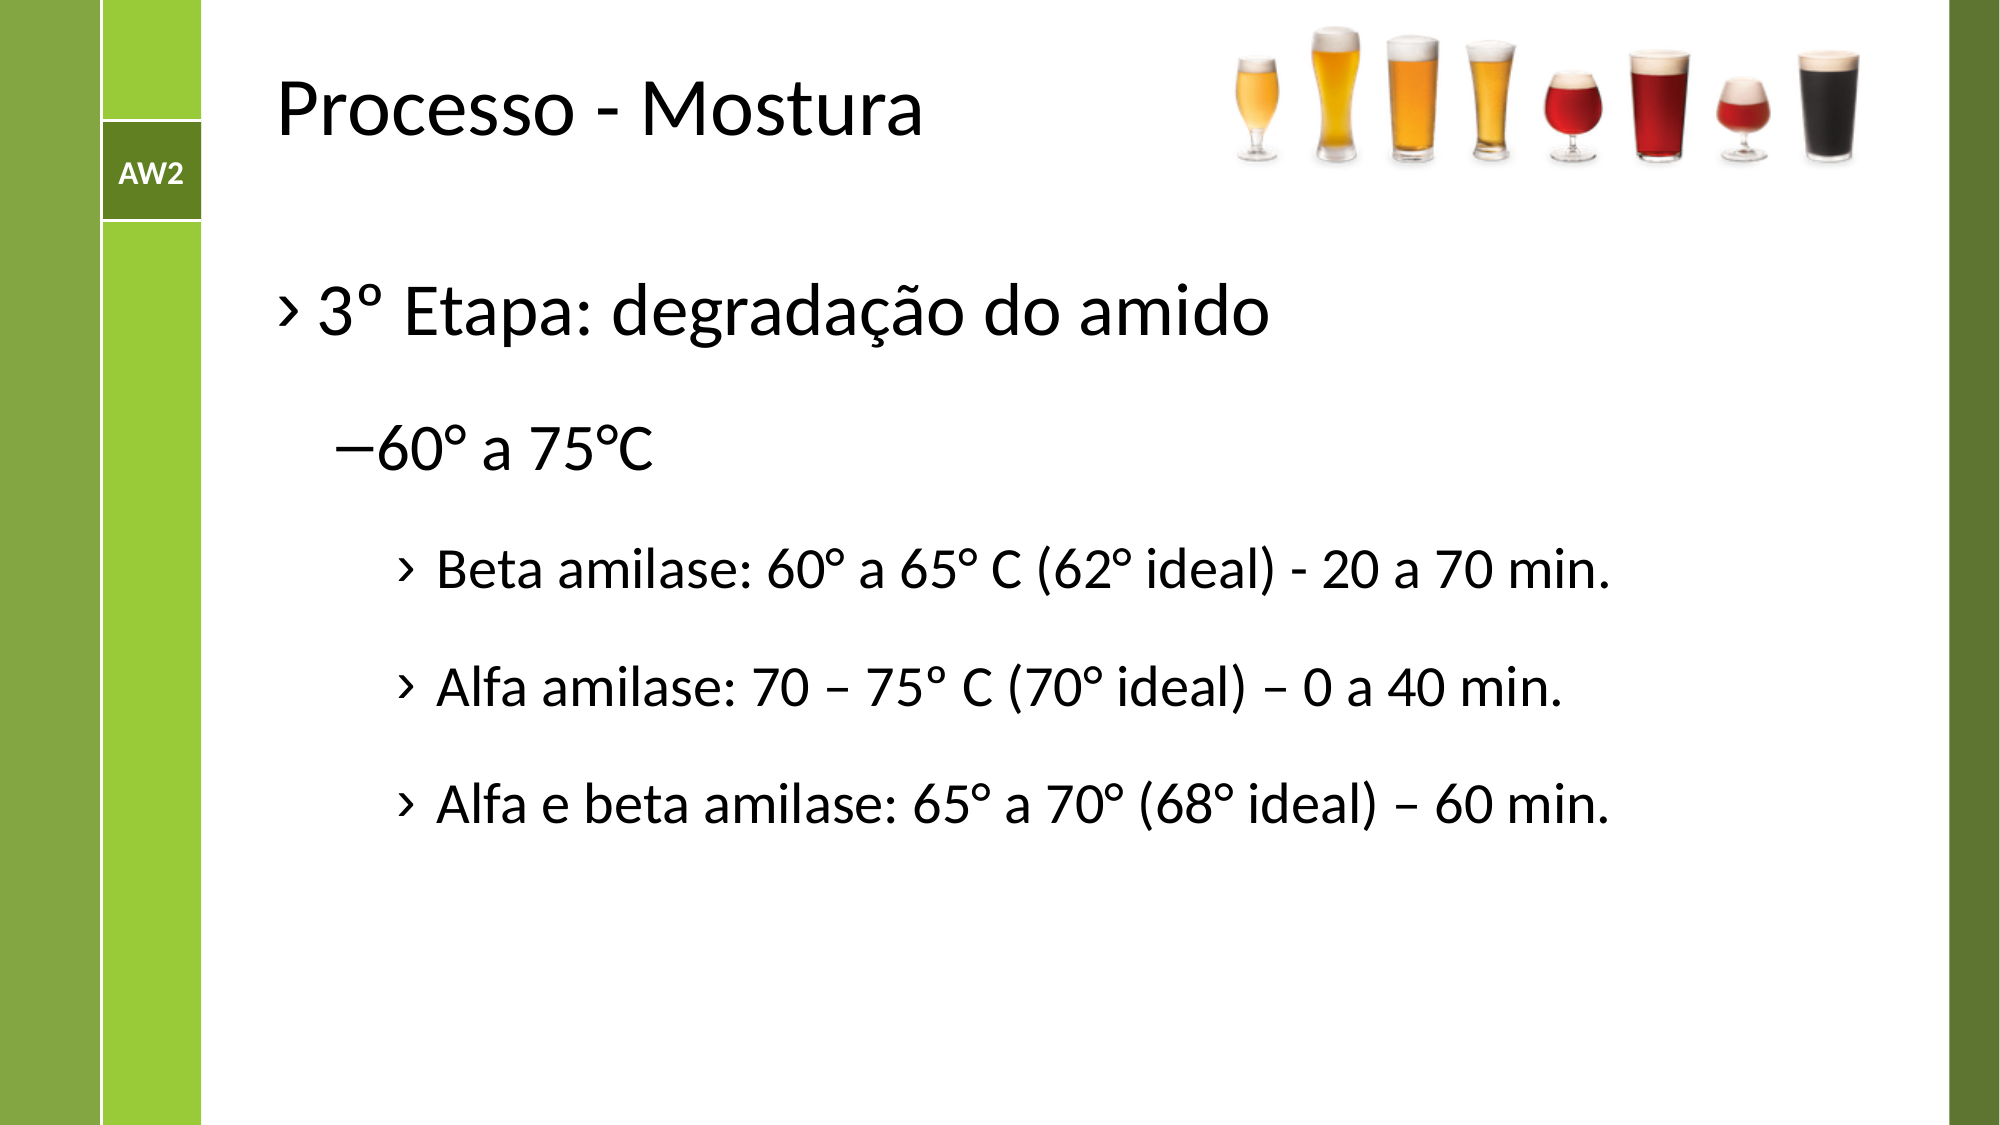

# Processo - Mostura
3º Etapa: degradação do amido
60° a 75°C
Beta amilase: 60° a 65° C (62° ideal) - 20 a 70 min.
Alfa amilase: 70 – 75º C (70° ideal) – 0 a 40 min.
Alfa e beta amilase: 65° a 70° (68° ideal) – 60 min.